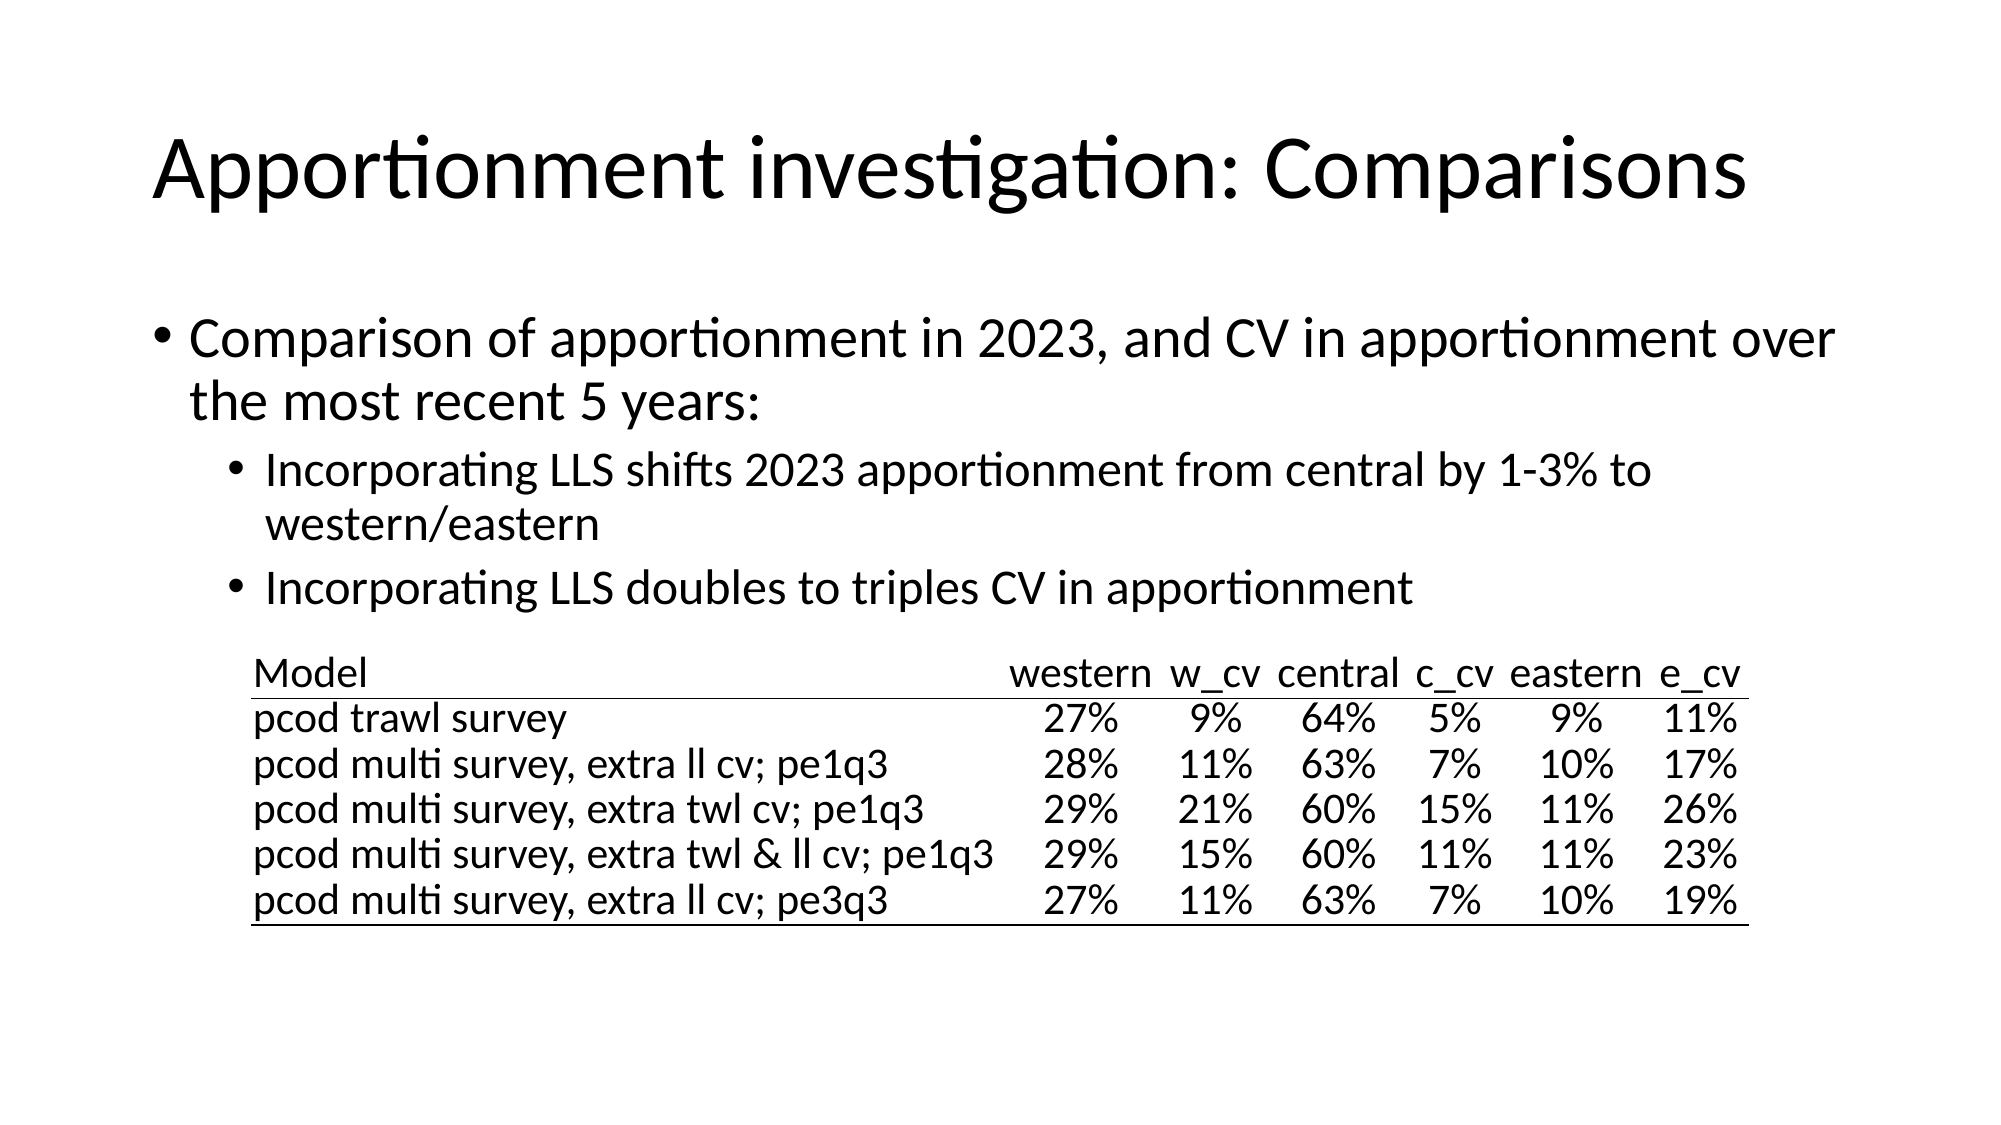

# Apportionment investigation: Comparisons
Comparison of apportionment in 2023, and CV in apportionment over the most recent 5 years:
Incorporating LLS shifts 2023 apportionment from central by 1-3% to western/eastern
Incorporating LLS doubles to triples CV in apportionment
| Model | western | w\_cv | central | c\_cv | eastern | e\_cv |
| --- | --- | --- | --- | --- | --- | --- |
| pcod trawl survey | 27% | 9% | 64% | 5% | 9% | 11% |
| pcod multi survey, extra ll cv; pe1q3 | 28% | 11% | 63% | 7% | 10% | 17% |
| pcod multi survey, extra twl cv; pe1q3 | 29% | 21% | 60% | 15% | 11% | 26% |
| pcod multi survey, extra twl & ll cv; pe1q3 | 29% | 15% | 60% | 11% | 11% | 23% |
| pcod multi survey, extra ll cv; pe3q3 | 27% | 11% | 63% | 7% | 10% | 19% |